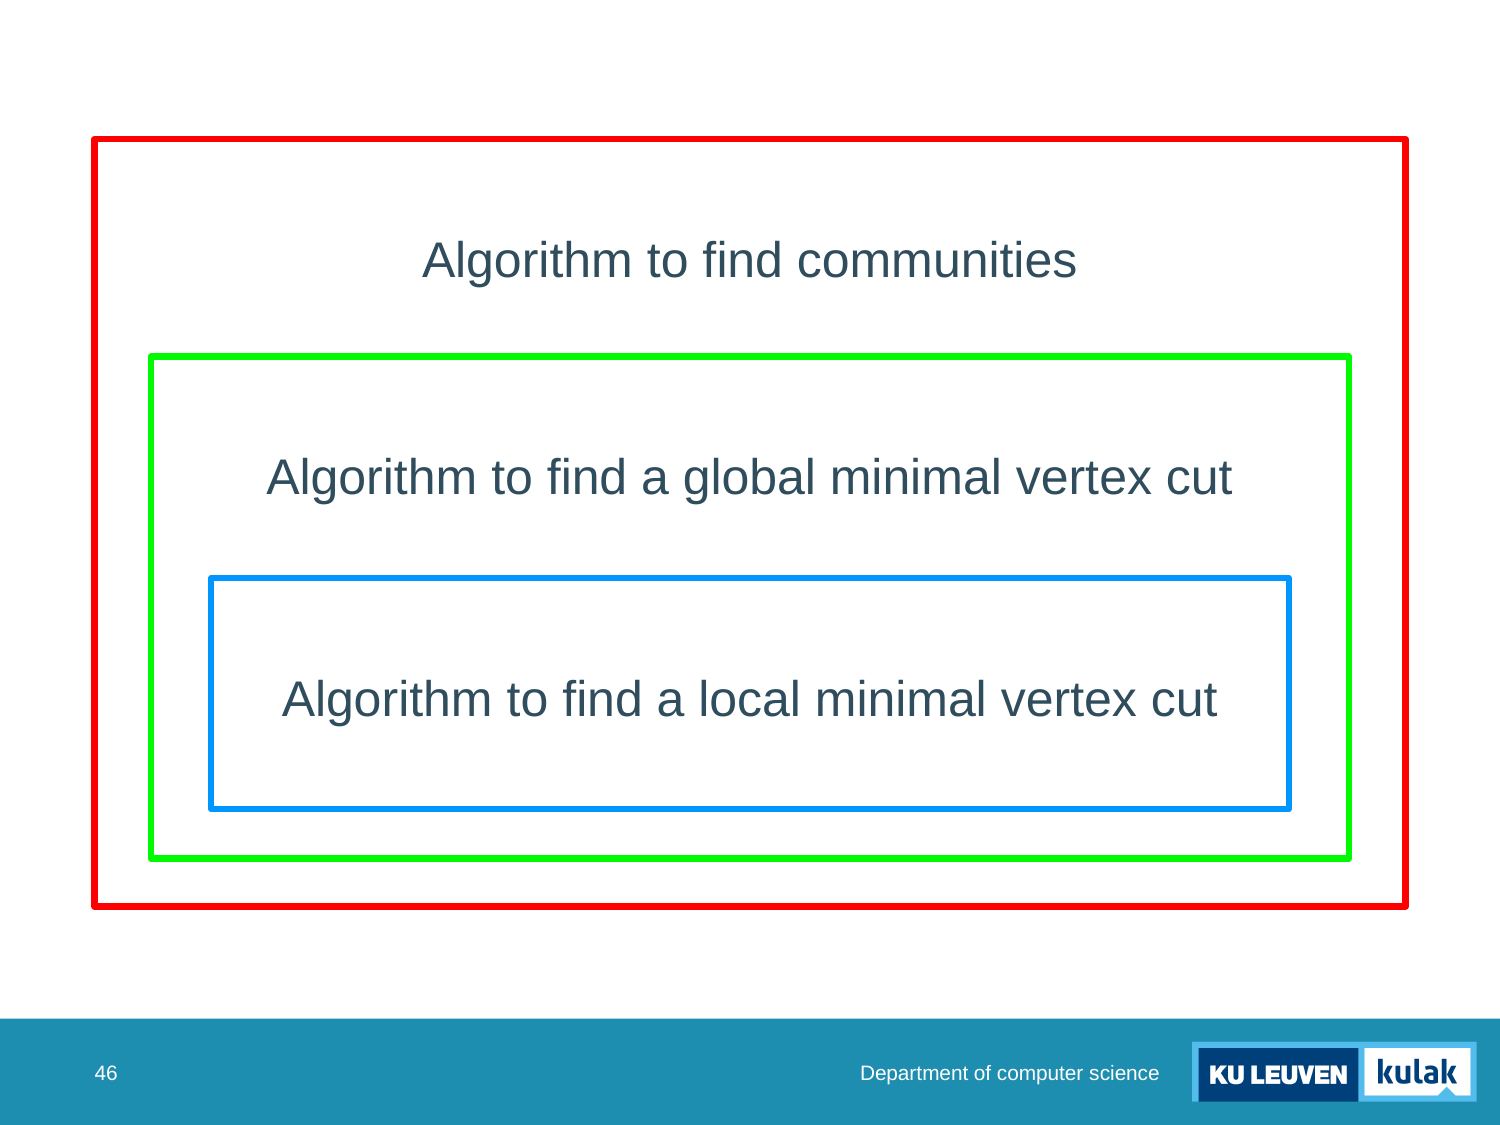

Algorithm to find communities

Algorithm to find a global minimal vertex cut

Algorithm to find a local minimal vertex cut
Department of computer science
46